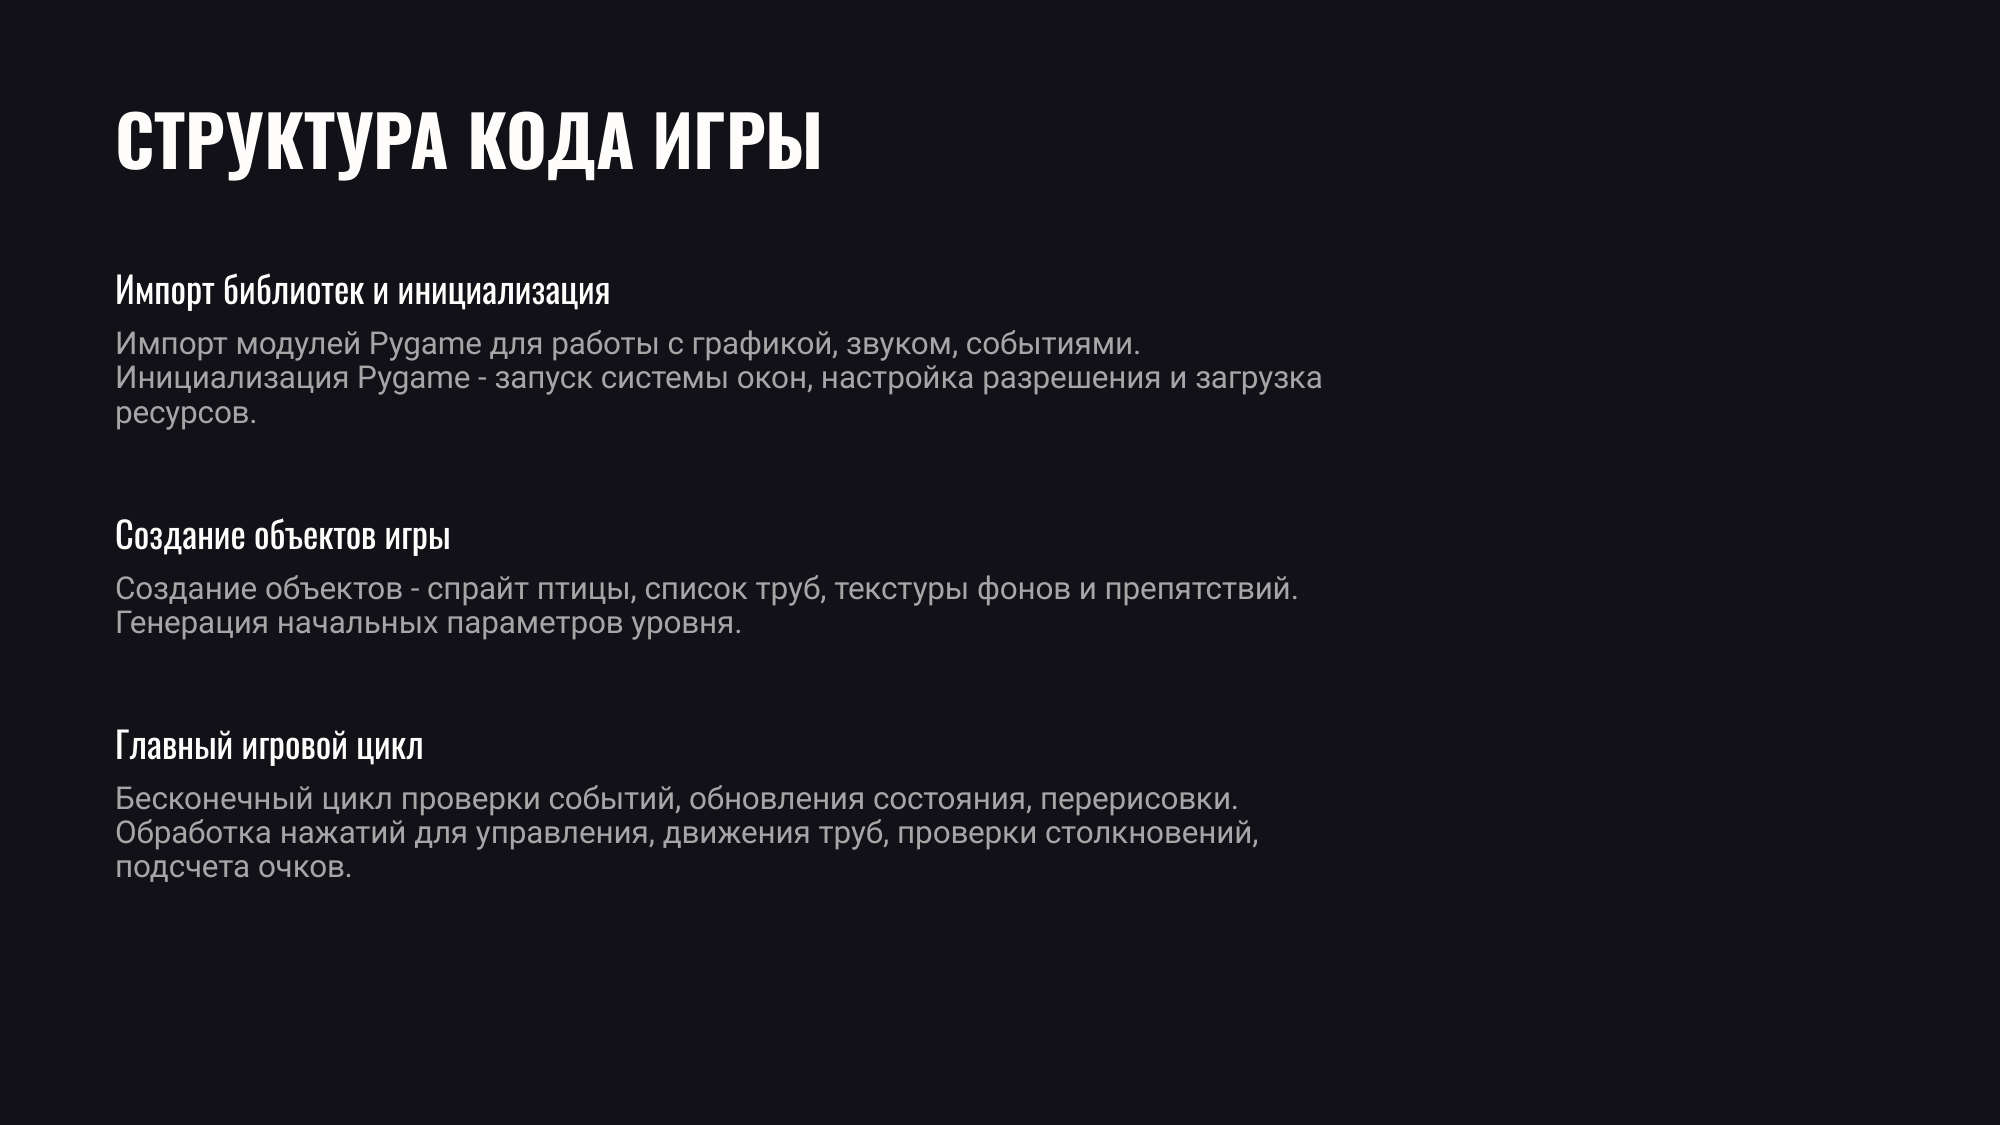

СТРУКТУРА КОДА ИГРЫ
Импорт библиотек и инициализация
Импорт модулей Pygame для работы с графикой, звуком, событиями. Инициализация Pygame - запуск системы окон, настройка разрешения и загрузка ресурсов.
Создание объектов игры
Создание объектов - спрайт птицы, список труб, текстуры фонов и препятствий. Генерация начальных параметров уровня.
Главный игровой цикл
Бесконечный цикл проверки событий, обновления состояния, перерисовки. Обработка нажатий для управления, движения труб, проверки столкновений, подсчета очков.